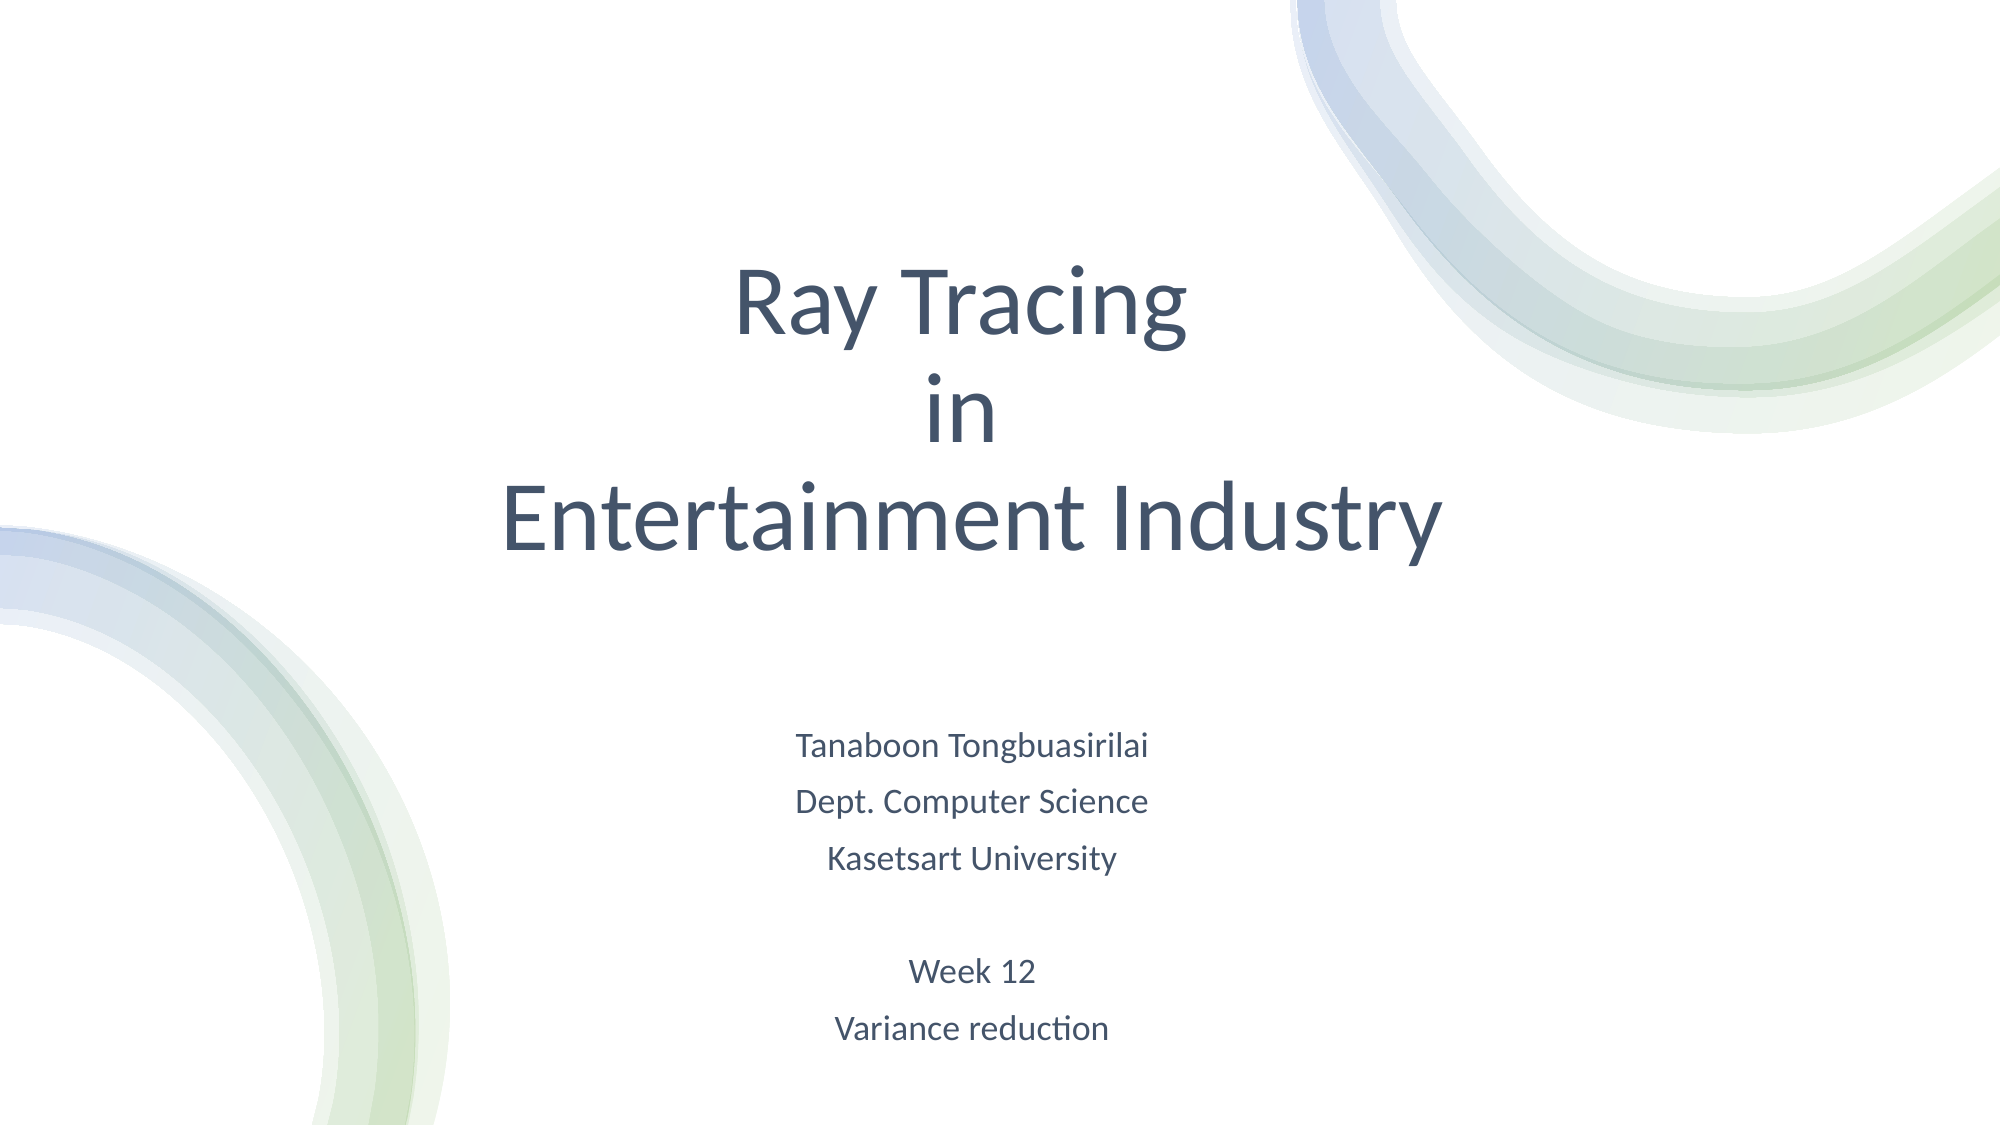

# Ray Tracing in Entertainment Industry

Tanaboon Tongbuasirilai
Dept. Computer Science
Kasetsart University

Week 12
Variance reduction